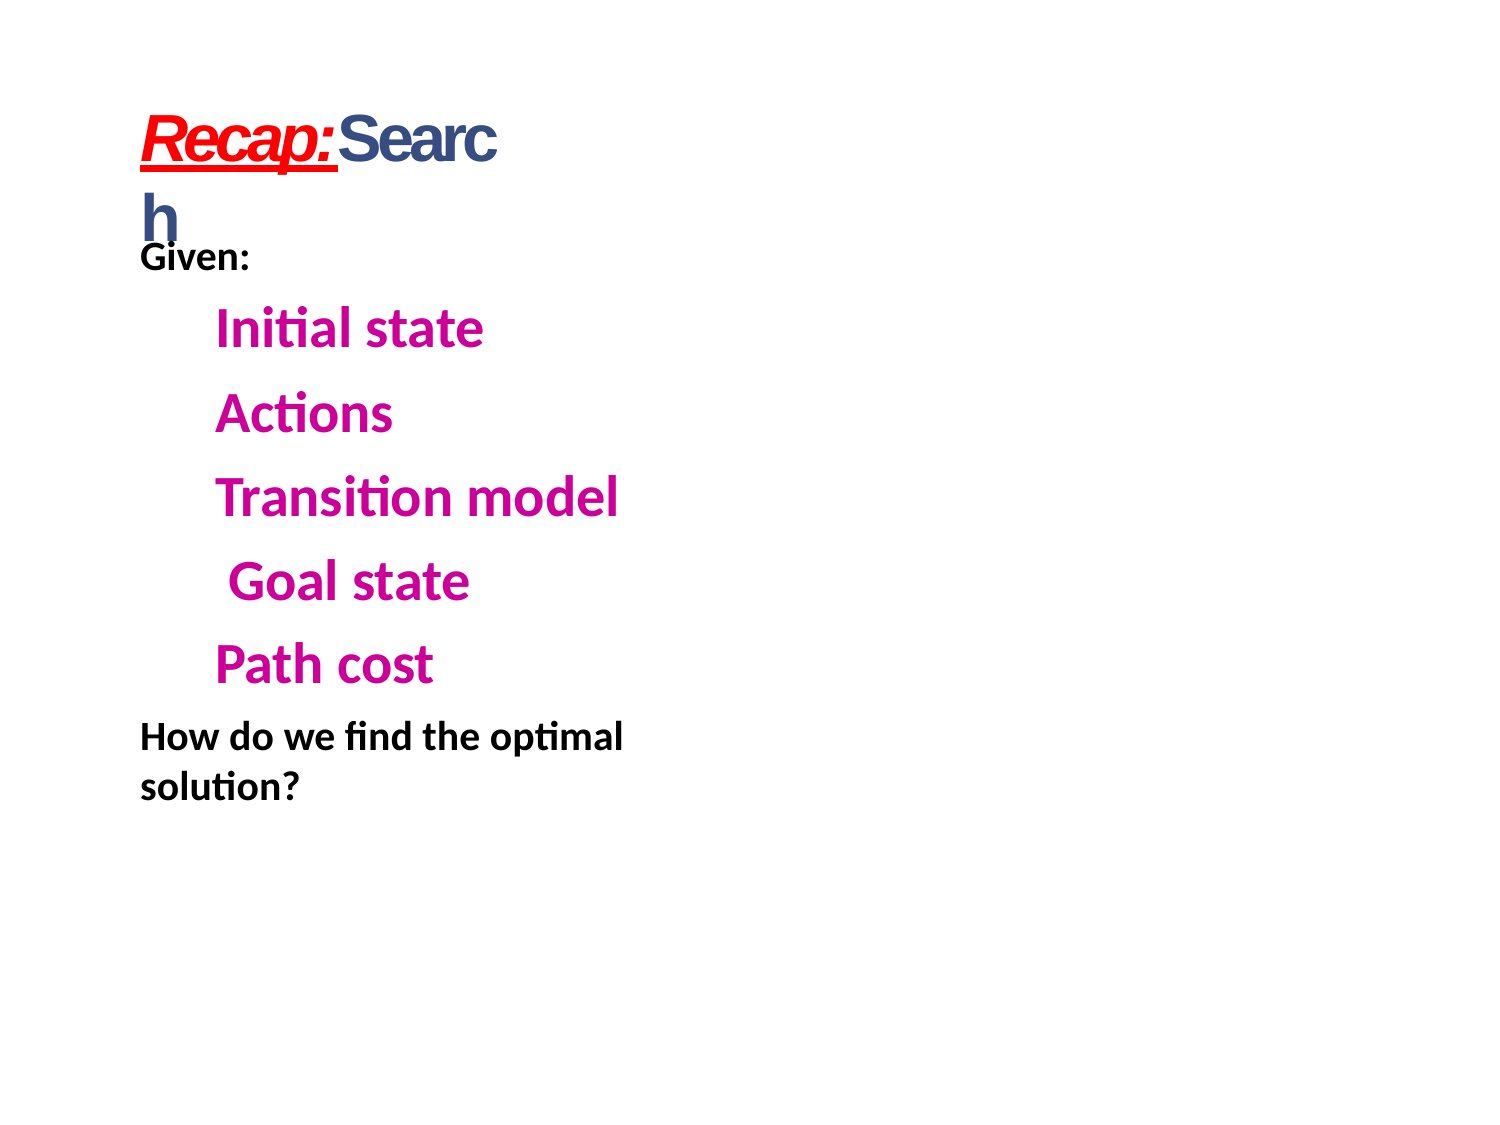

# Recap:Search
Given:
Initial state
Actions  Transition model  Goal state
Path cost
How do we find the optimal solution?